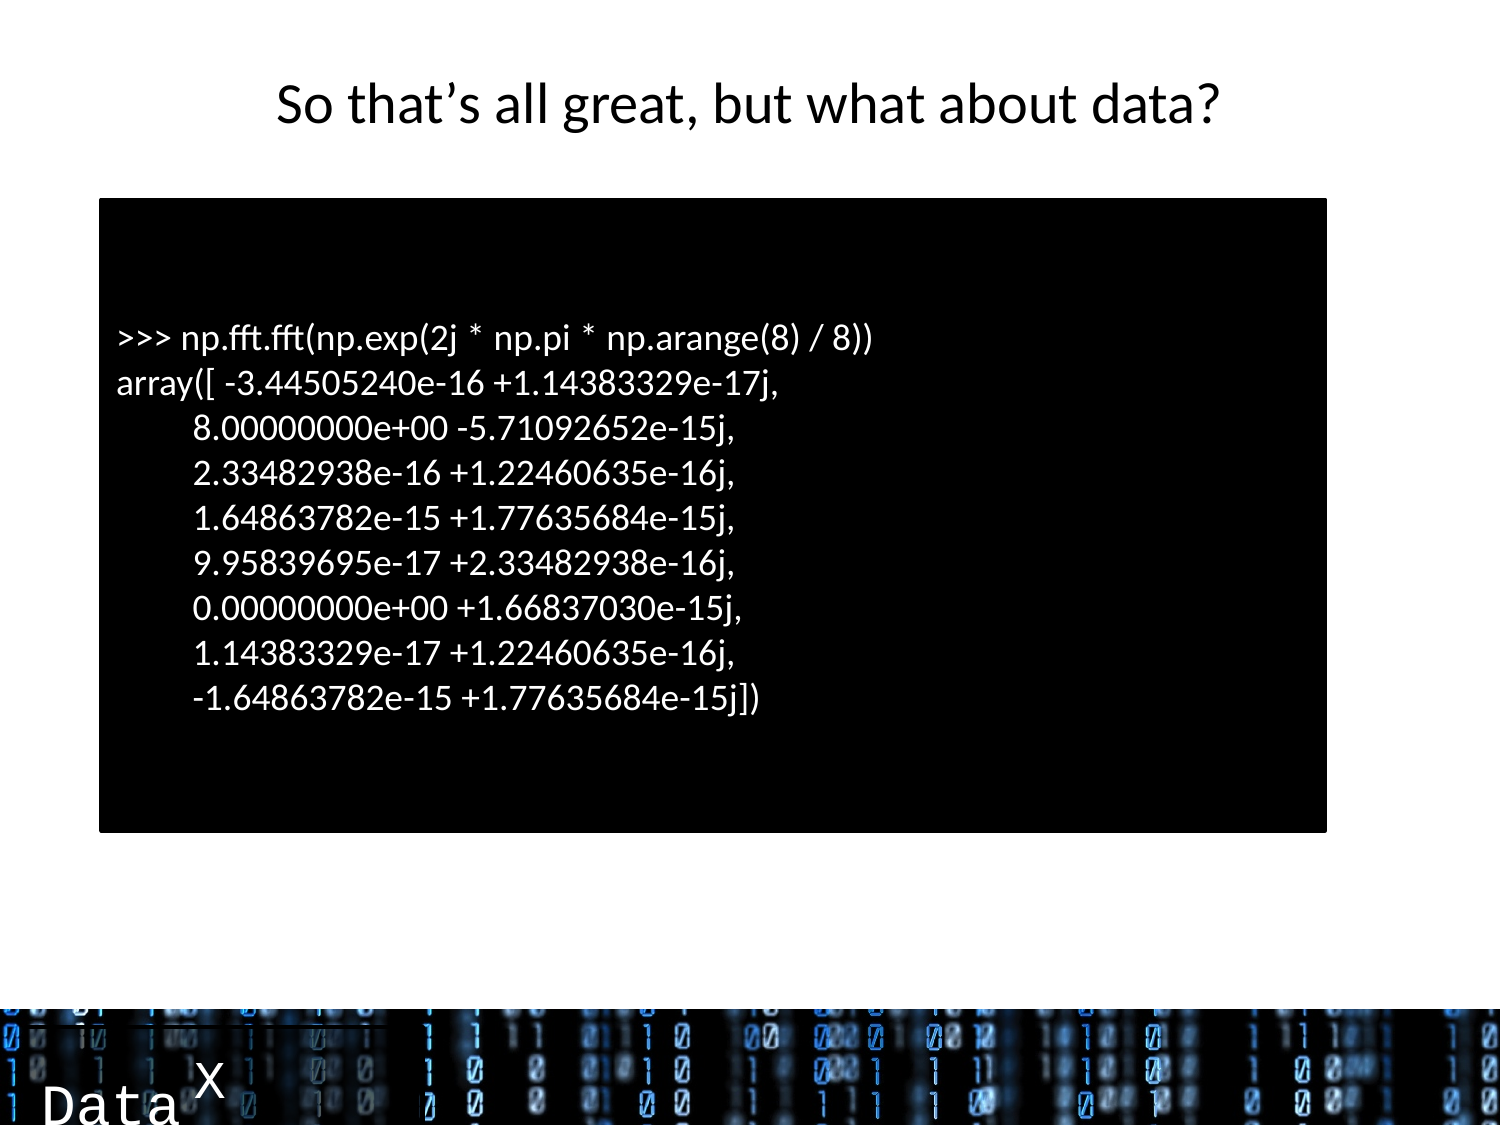

# So that’s all great, but what about data?
>>> np.fft.fft(np.exp(2j * np.pi * np.arange(8) / 8))
array([ -3.44505240e-16 +1.14383329e-17j,
         8.00000000e+00 -5.71092652e-15j,
         2.33482938e-16 +1.22460635e-16j,
         1.64863782e-15 +1.77635684e-15j,
         9.95839695e-17 +2.33482938e-16j,
         0.00000000e+00 +1.66837030e-15j,
         1.14383329e-17 +1.22460635e-16j,
         -1.64863782e-15 +1.77635684e-15j])